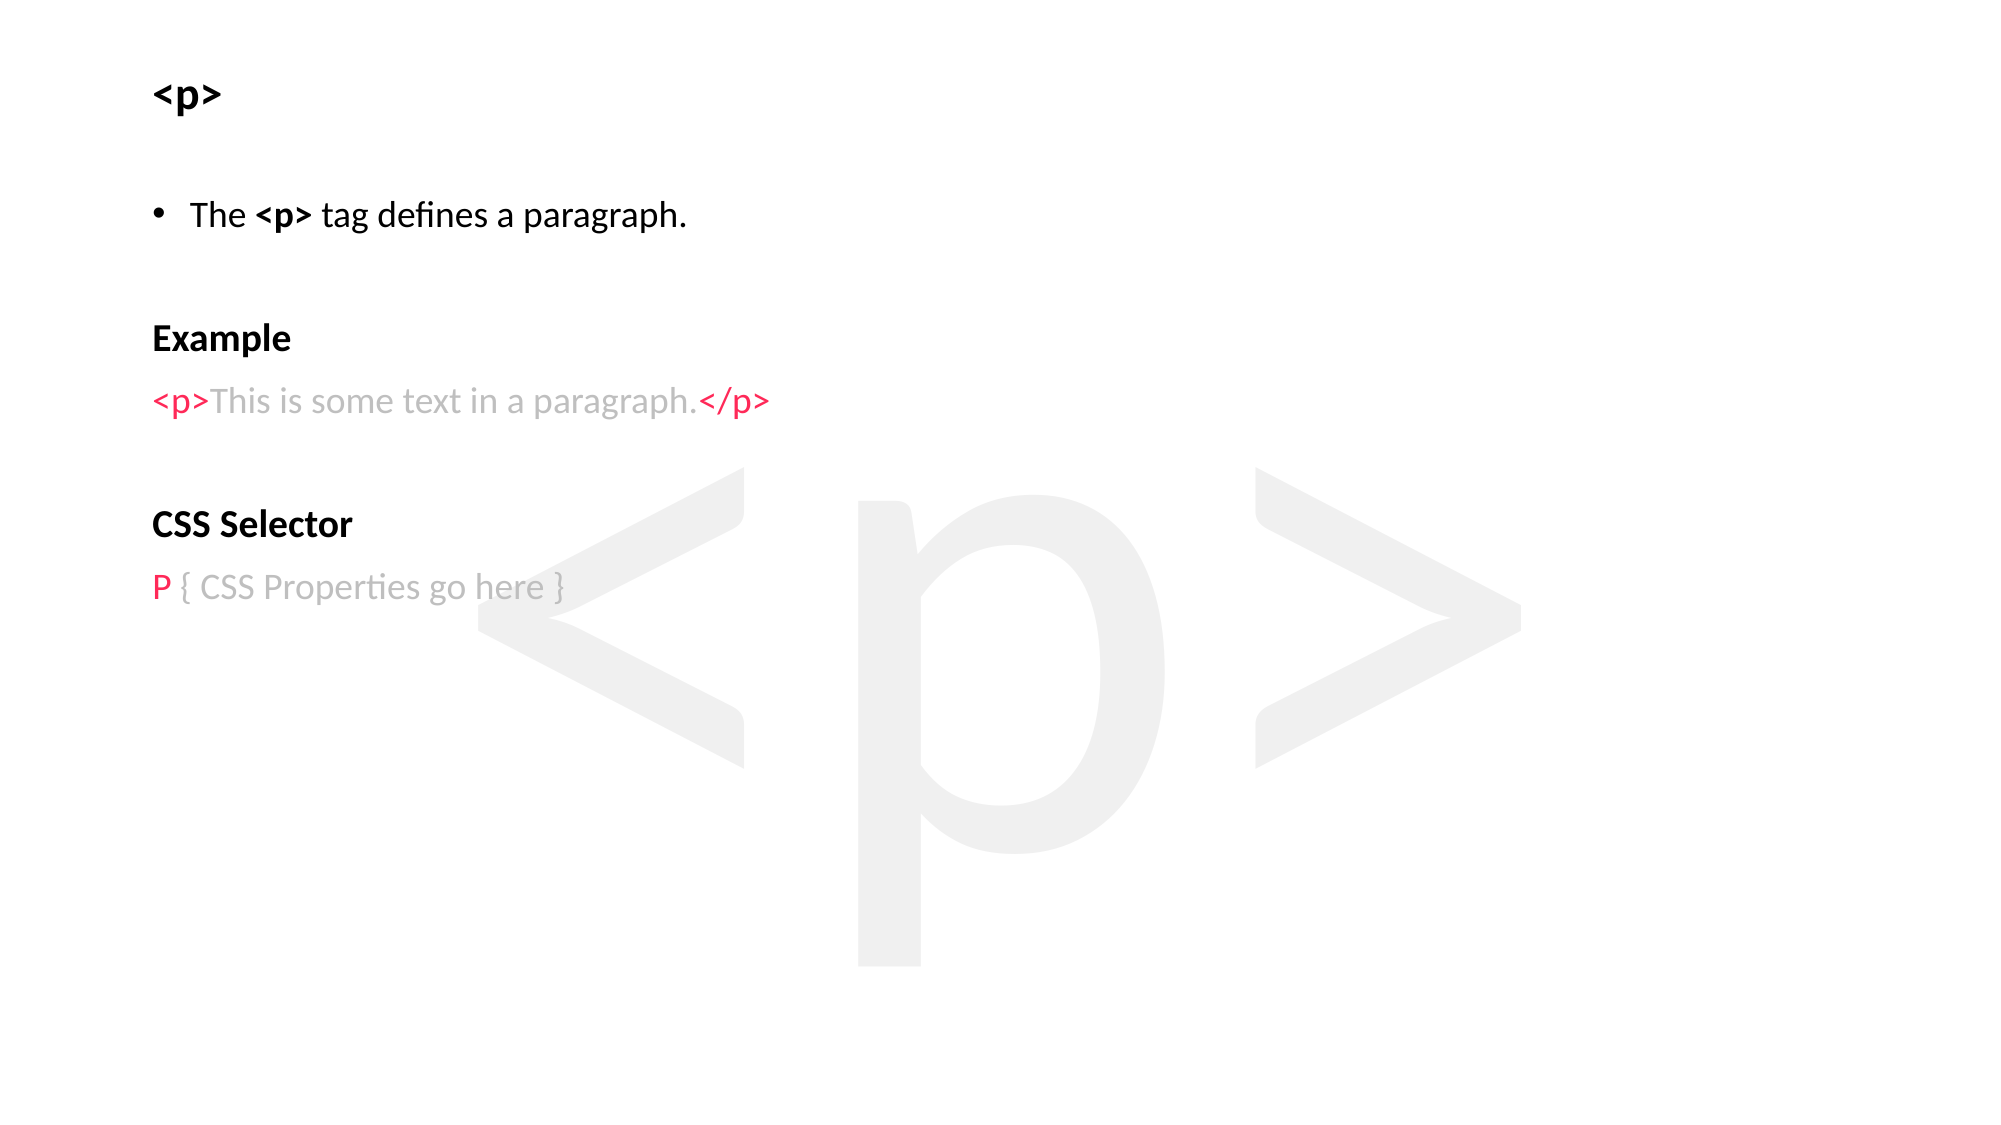

<p>
The <p> tag defines a paragraph.

Example
<p>This is some text in a paragraph.</p>

CSS Selector
P { CSS Properties go here }
<p>